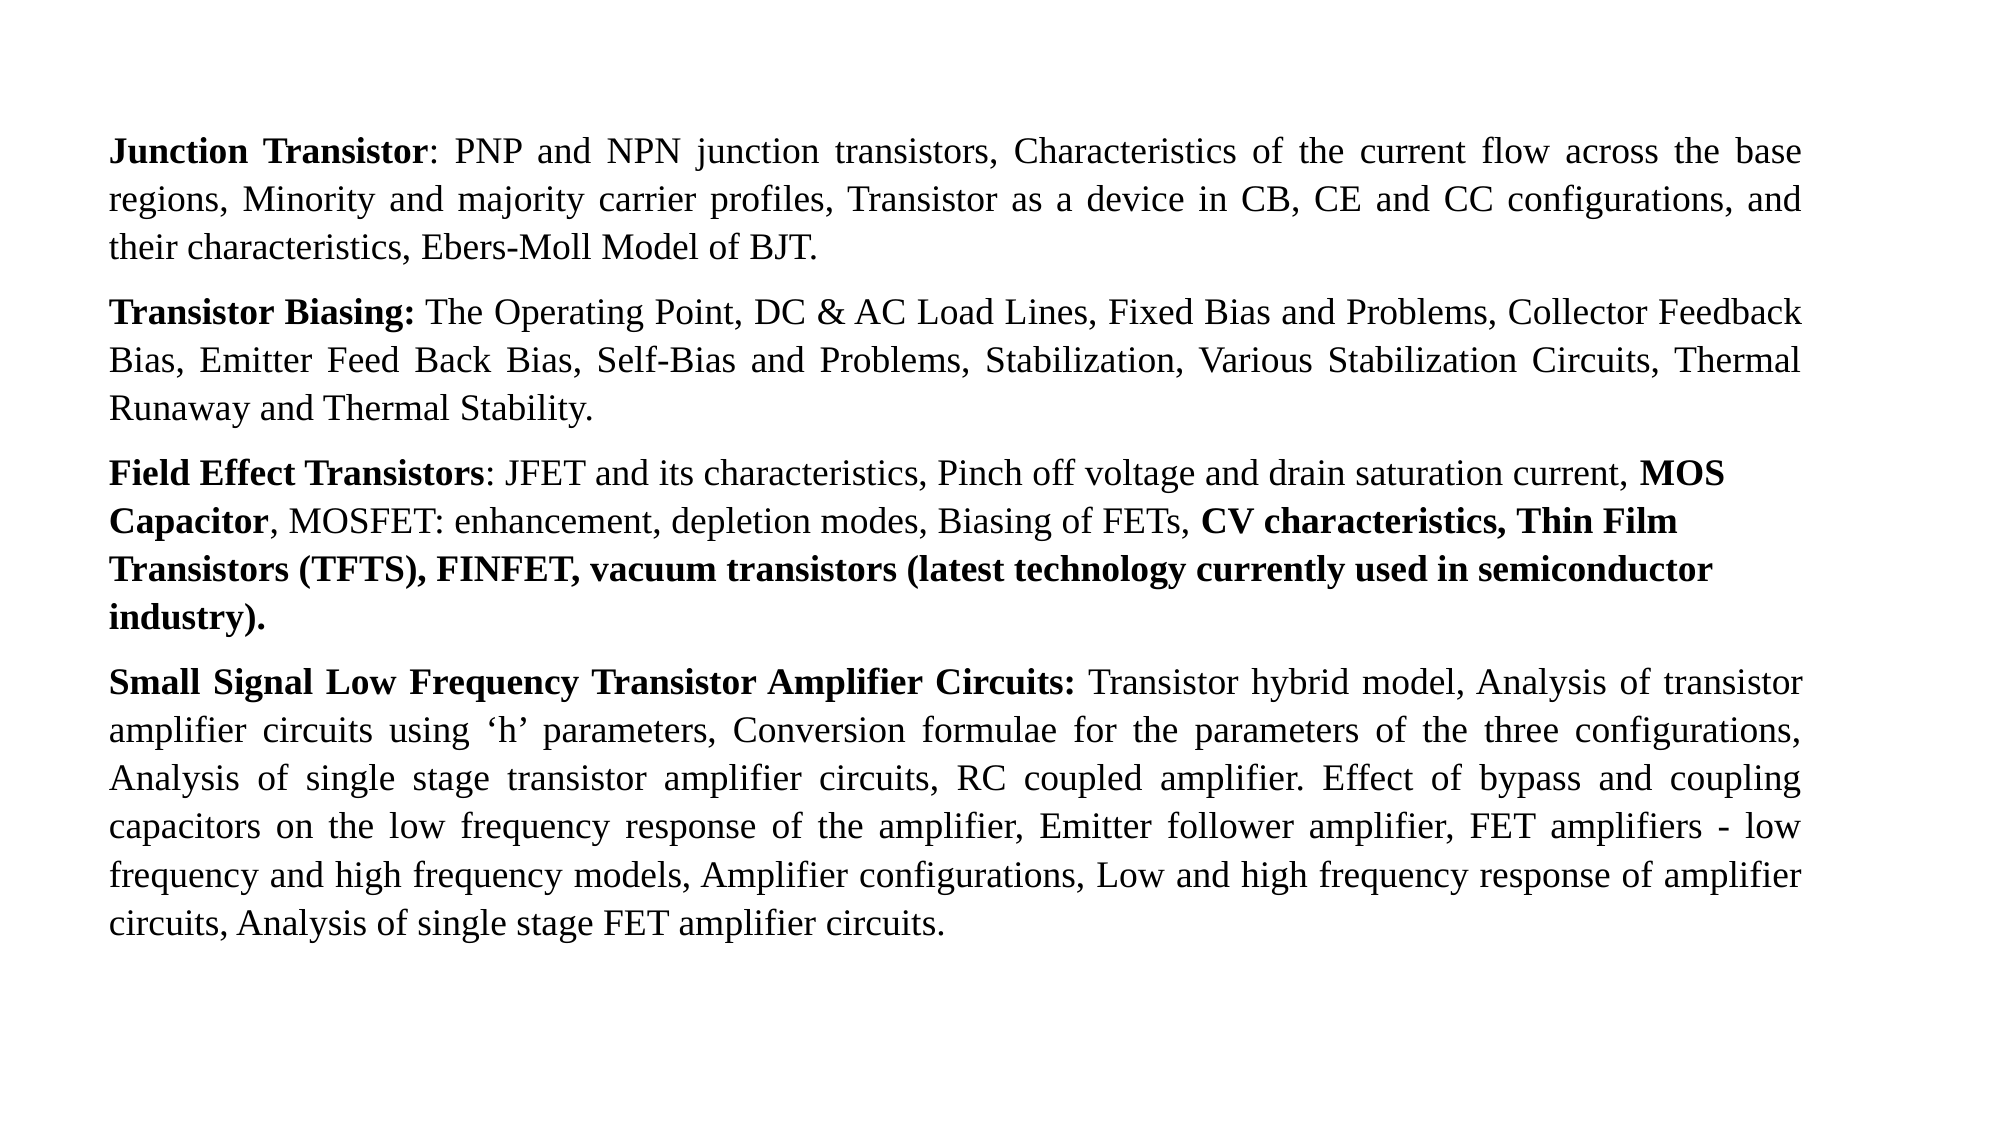

Junction Transistor: PNP and NPN junction transistors, Characteristics of the current flow across the base regions, Minority and majority carrier profiles, Transistor as a device in CB, CE and CC configurations, and their characteristics, Ebers-Moll Model of BJT.
Transistor Biasing: The Operating Point, DC & AC Load Lines, Fixed Bias and Problems, Collector Feedback Bias, Emitter Feed Back Bias, Self-Bias and Problems, Stabilization, Various Stabilization Circuits, Thermal Runaway and Thermal Stability.
Field Effect Transistors: JFET and its characteristics, Pinch off voltage and drain saturation current, MOS Capacitor, MOSFET: enhancement, depletion modes, Biasing of FETs, CV characteristics, Thin Film Transistors (TFTS), FINFET, vacuum transistors (latest technology currently used in semiconductor industry).
Small Signal Low Frequency Transistor Amplifier Circuits: Transistor hybrid model, Analysis of transistor amplifier circuits using ‘h’ parameters, Conversion formulae for the parameters of the three configurations, Analysis of single stage transistor amplifier circuits, RC coupled amplifier. Effect of bypass and coupling capacitors on the low frequency response of the amplifier, Emitter follower amplifier, FET amplifiers - low frequency and high frequency models, Amplifier configurations, Low and high frequency response of amplifier circuits, Analysis of single stage FET amplifier circuits.